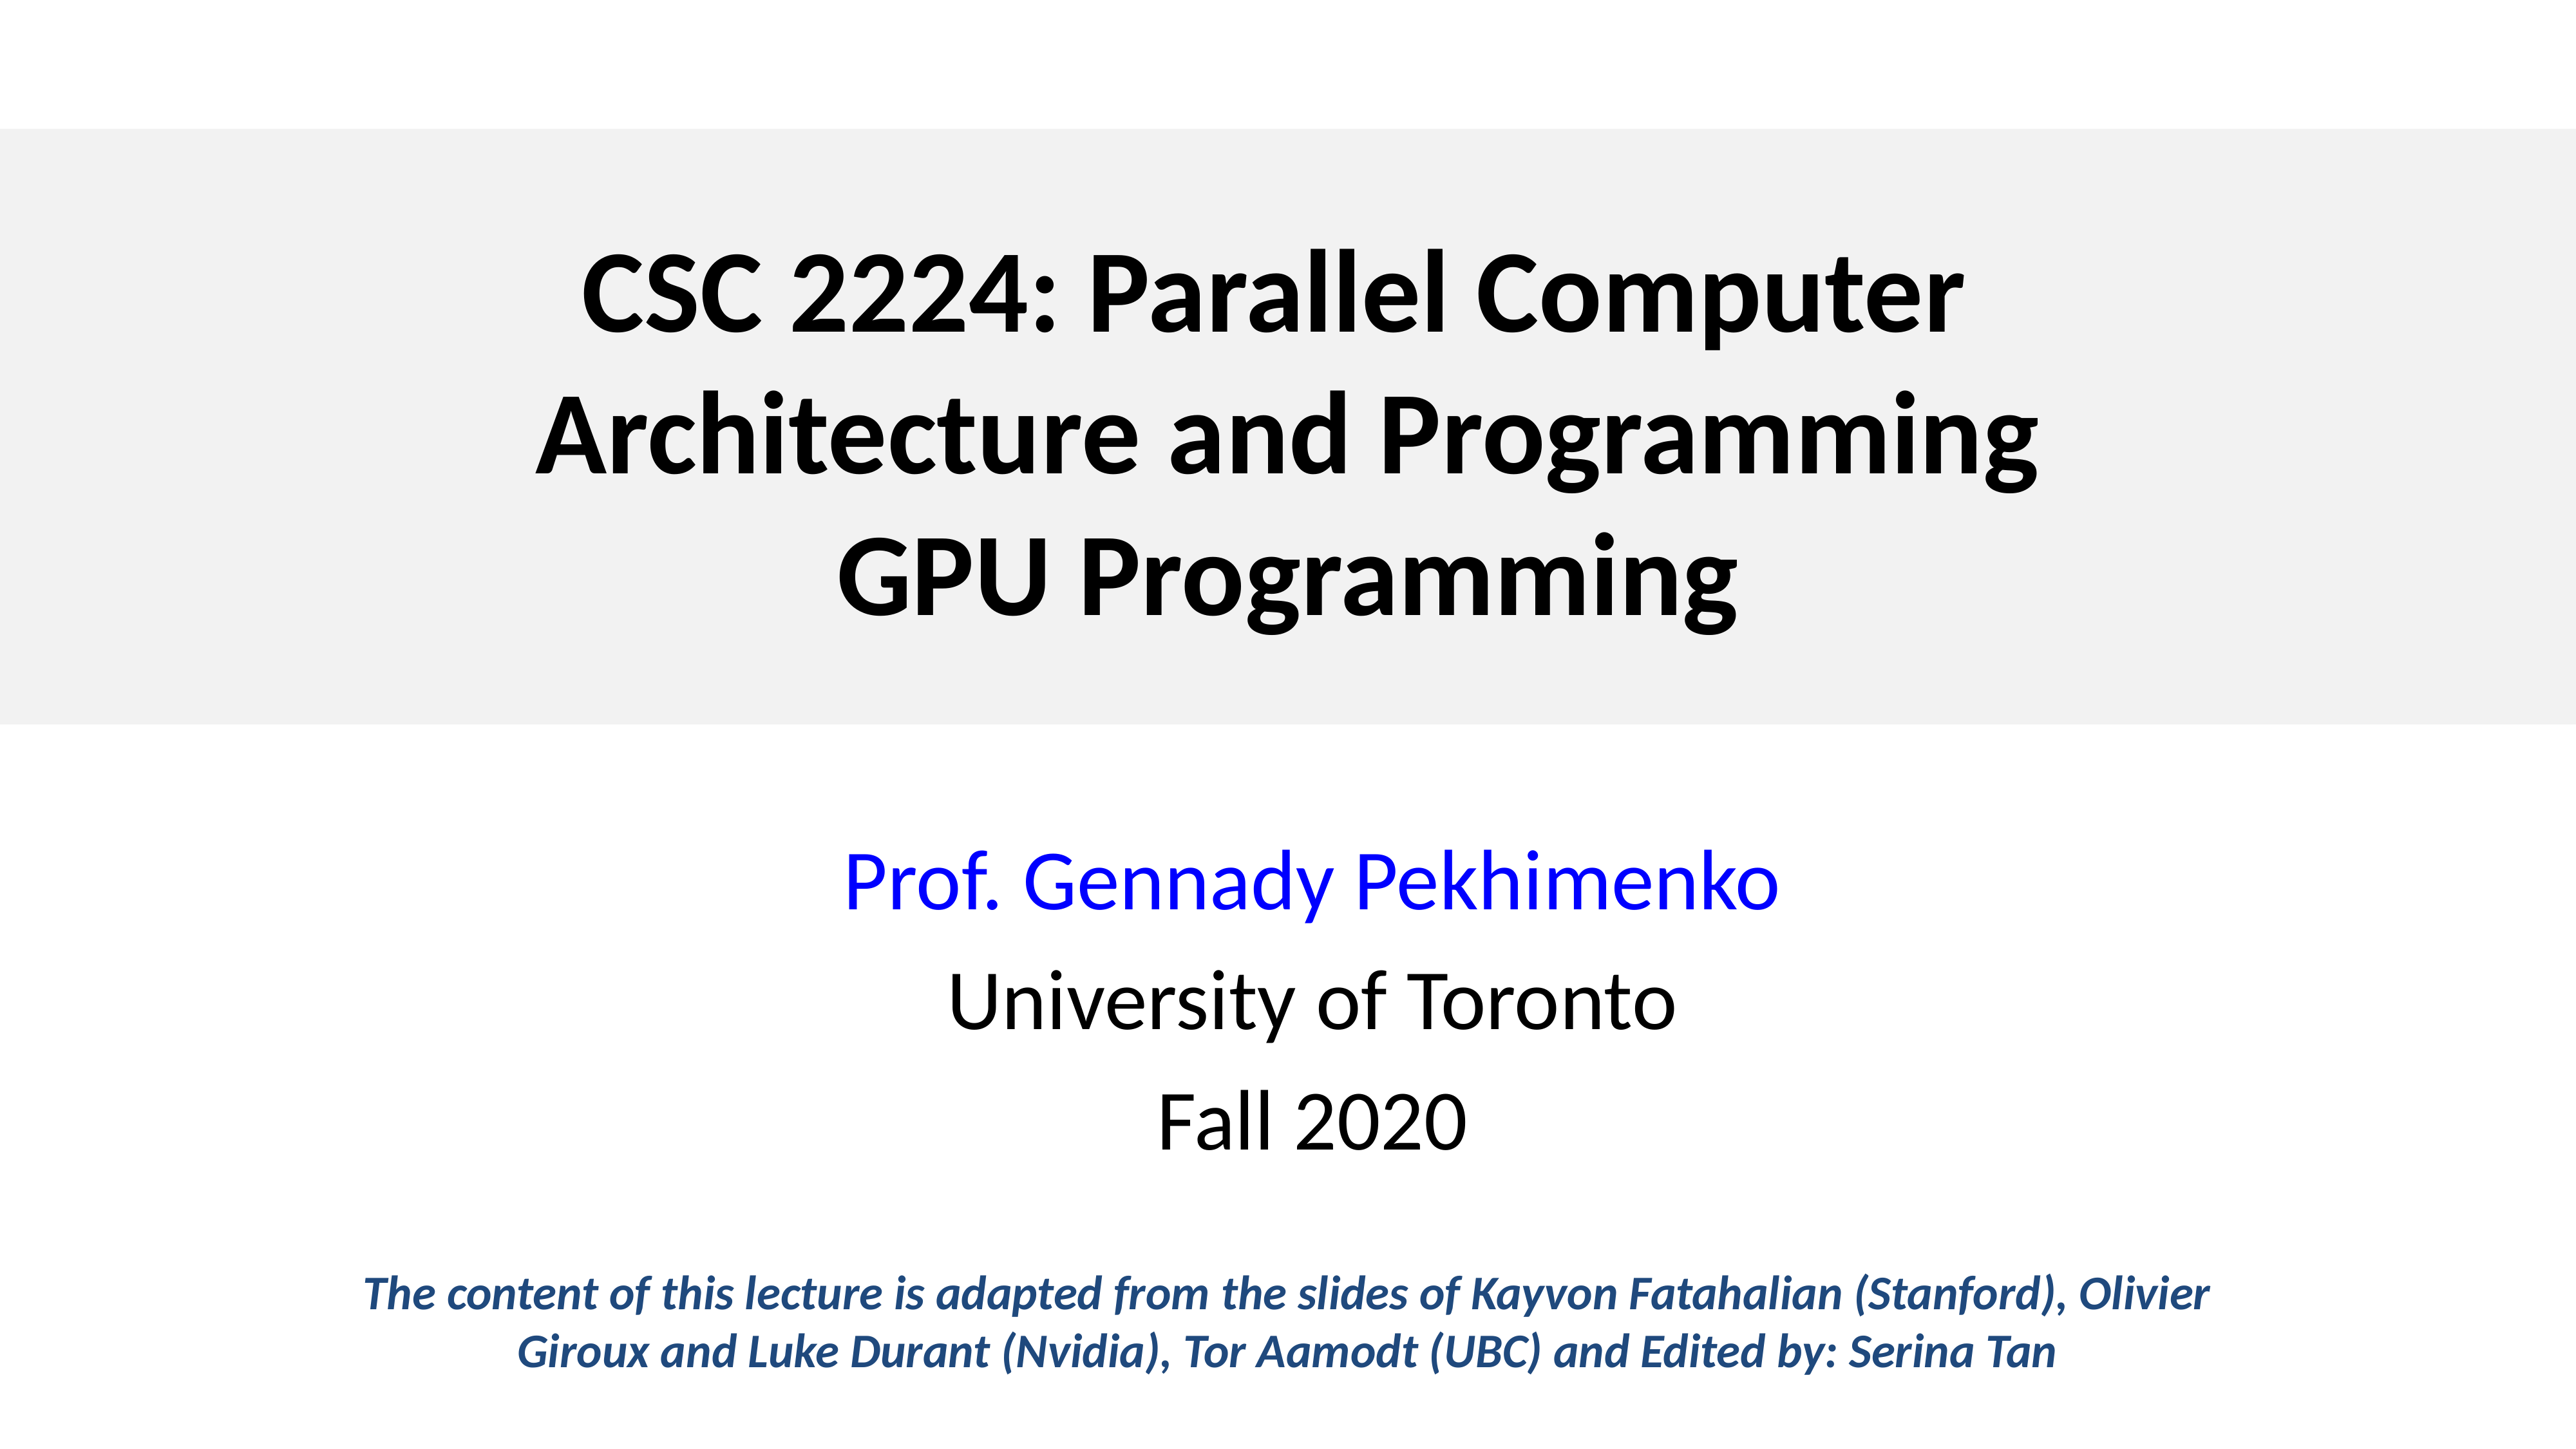

# CSC 2224: Parallel Computer Architecture and Programming GPU Programming
Prof. Gennady Pekhimenko
University of Toronto
Fall 2020

The content of this lecture is adapted from the slides of Kayvon Fatahalian (Stanford), Olivier Giroux and Luke Durant (Nvidia), Tor Aamodt (UBC) and Edited by: Serina Tan